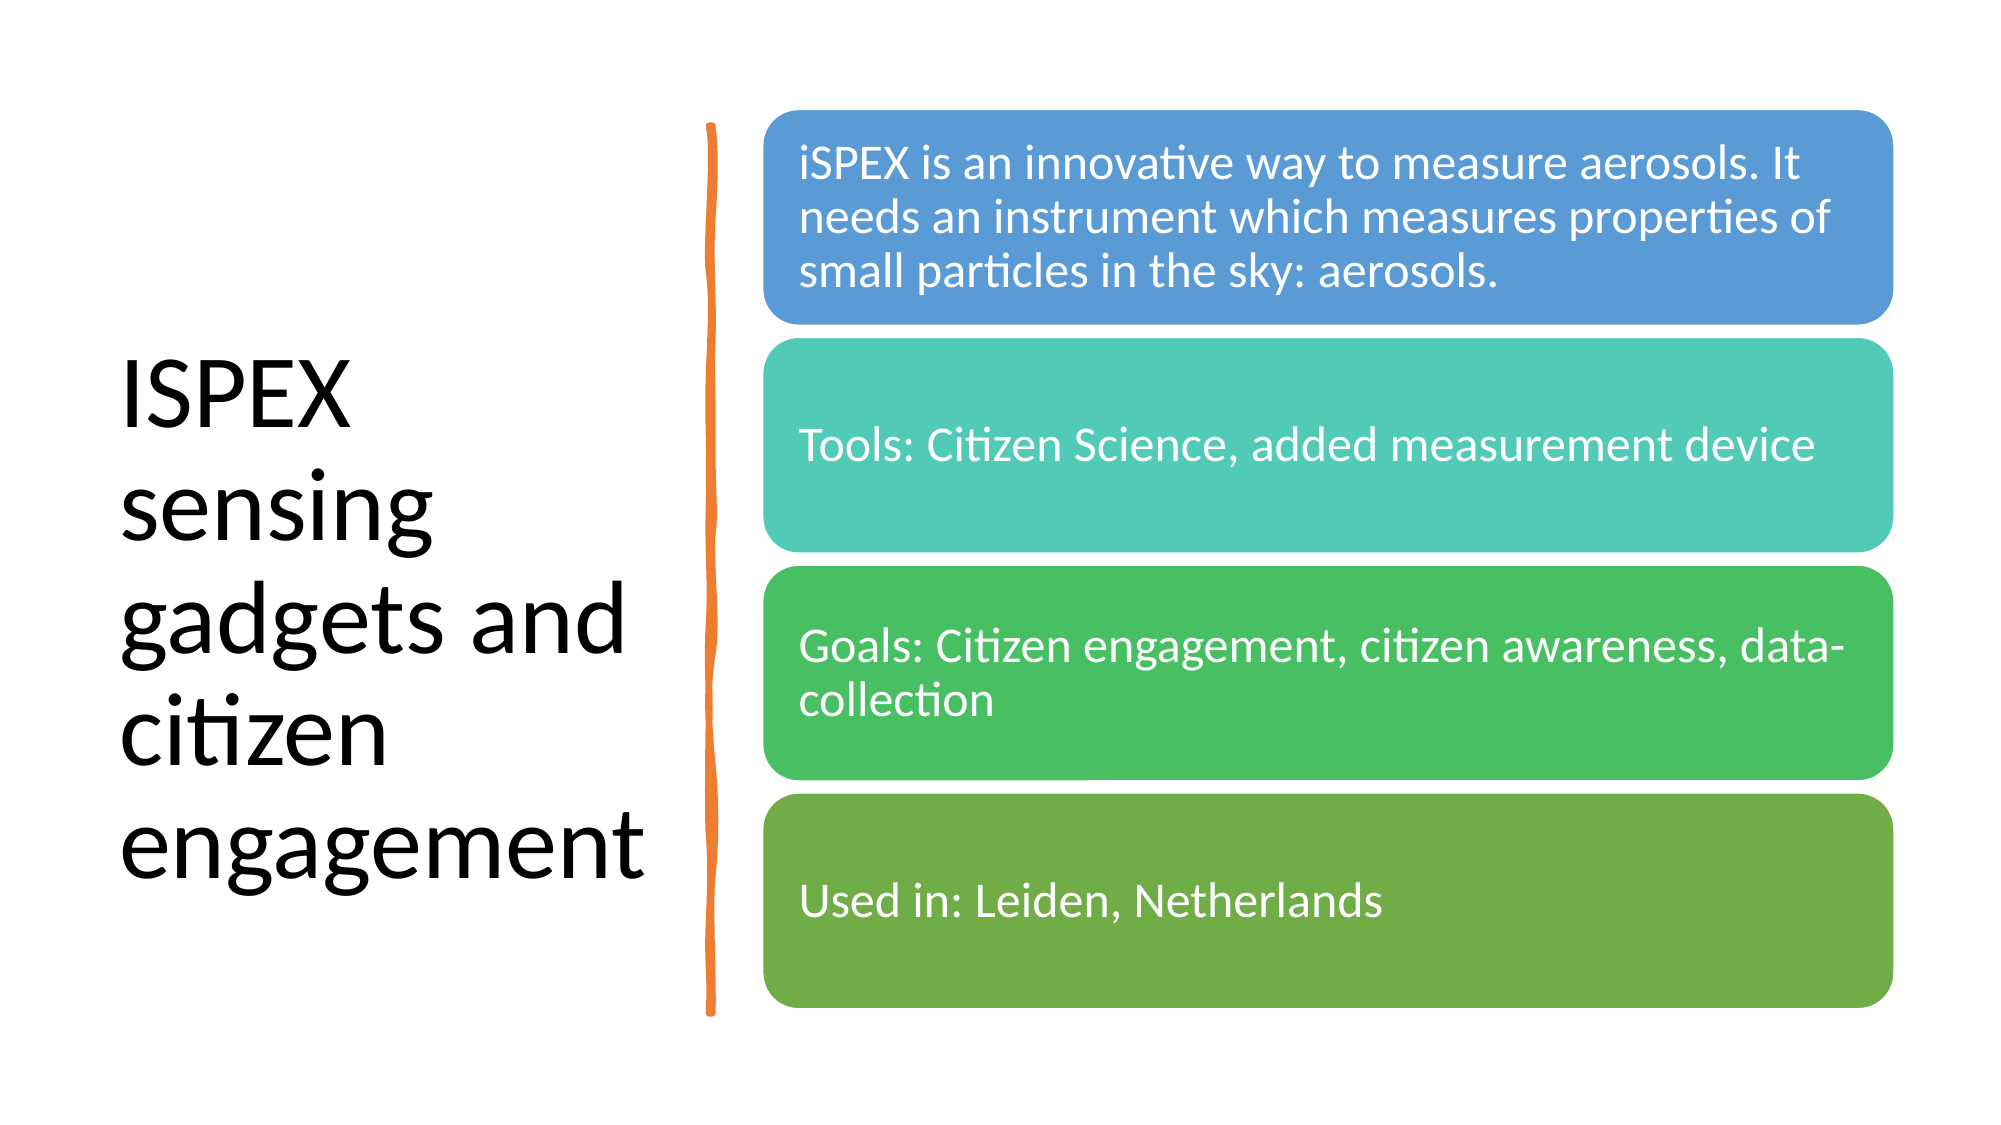

iSPEX is an innovative way to measure aerosols. It needs an instrument which measures properties of small particles in the sky: aerosols.
Tools: Citizen Science, added measurement device
Goals: Citizen engagement, citizen awareness, data-collection
Used in: Leiden, Netherlands
# ISPEX sensing gadgets and citizen engagement